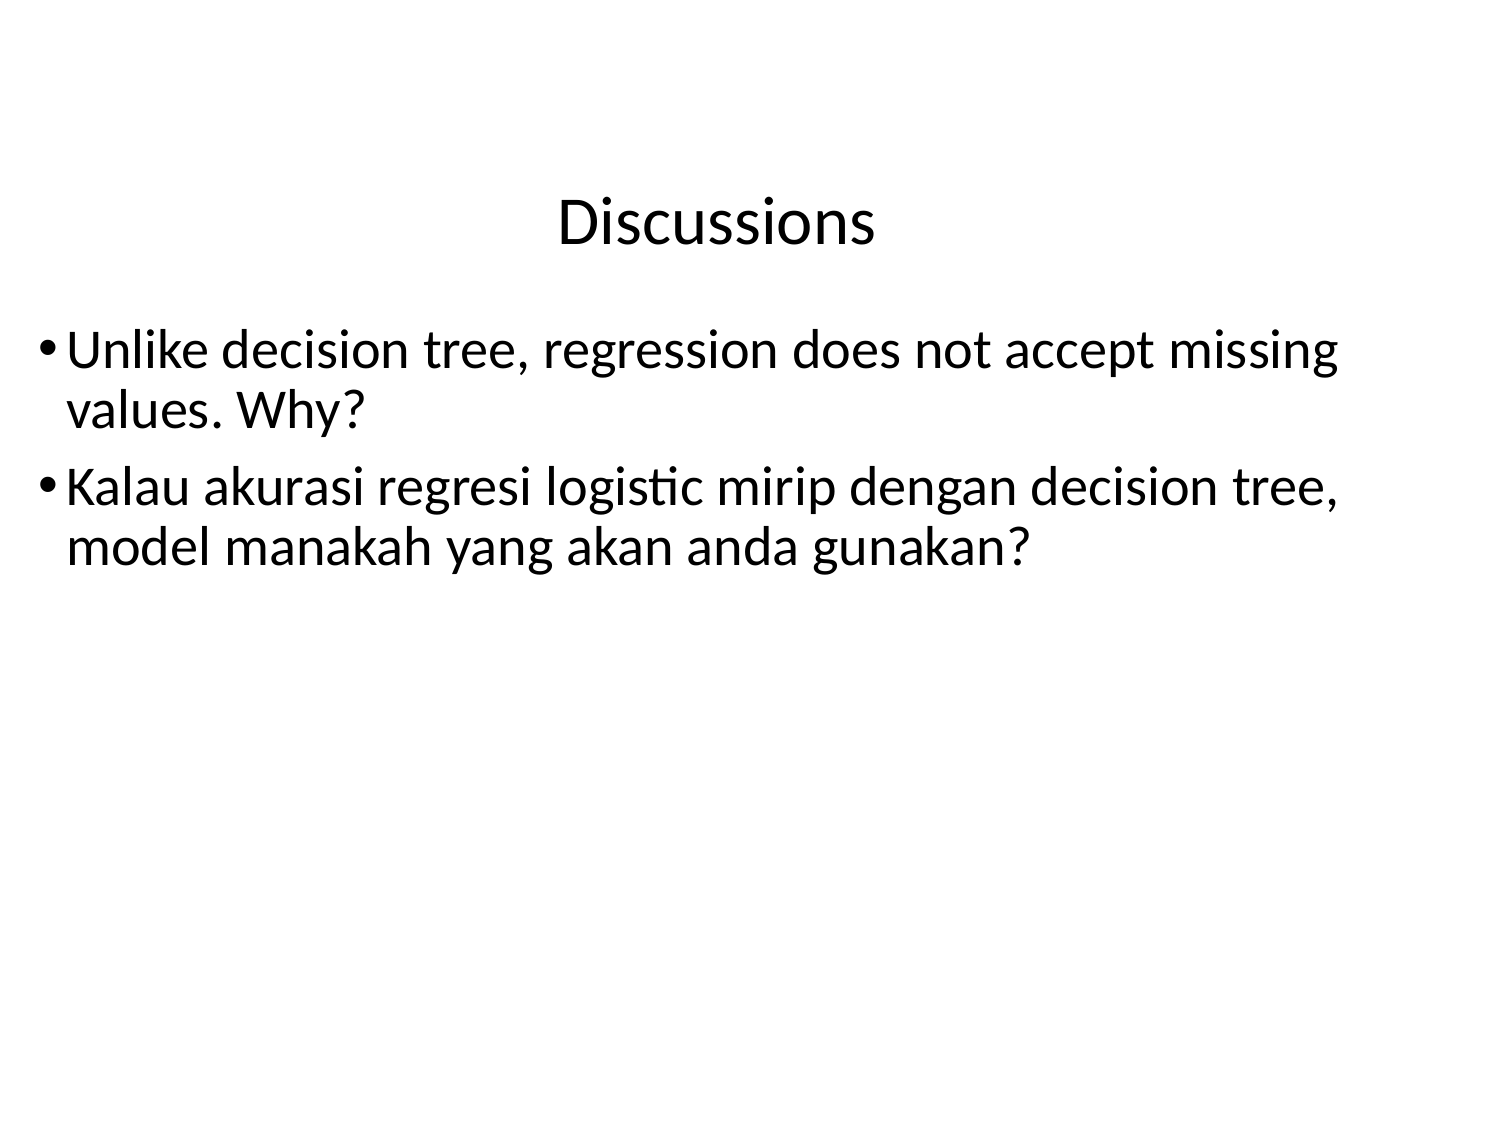

# Discussions
Unlike decision tree, regression does not accept missing values. Why?
Kalau akurasi regresi logistic mirip dengan decision tree, model manakah yang akan anda gunakan?